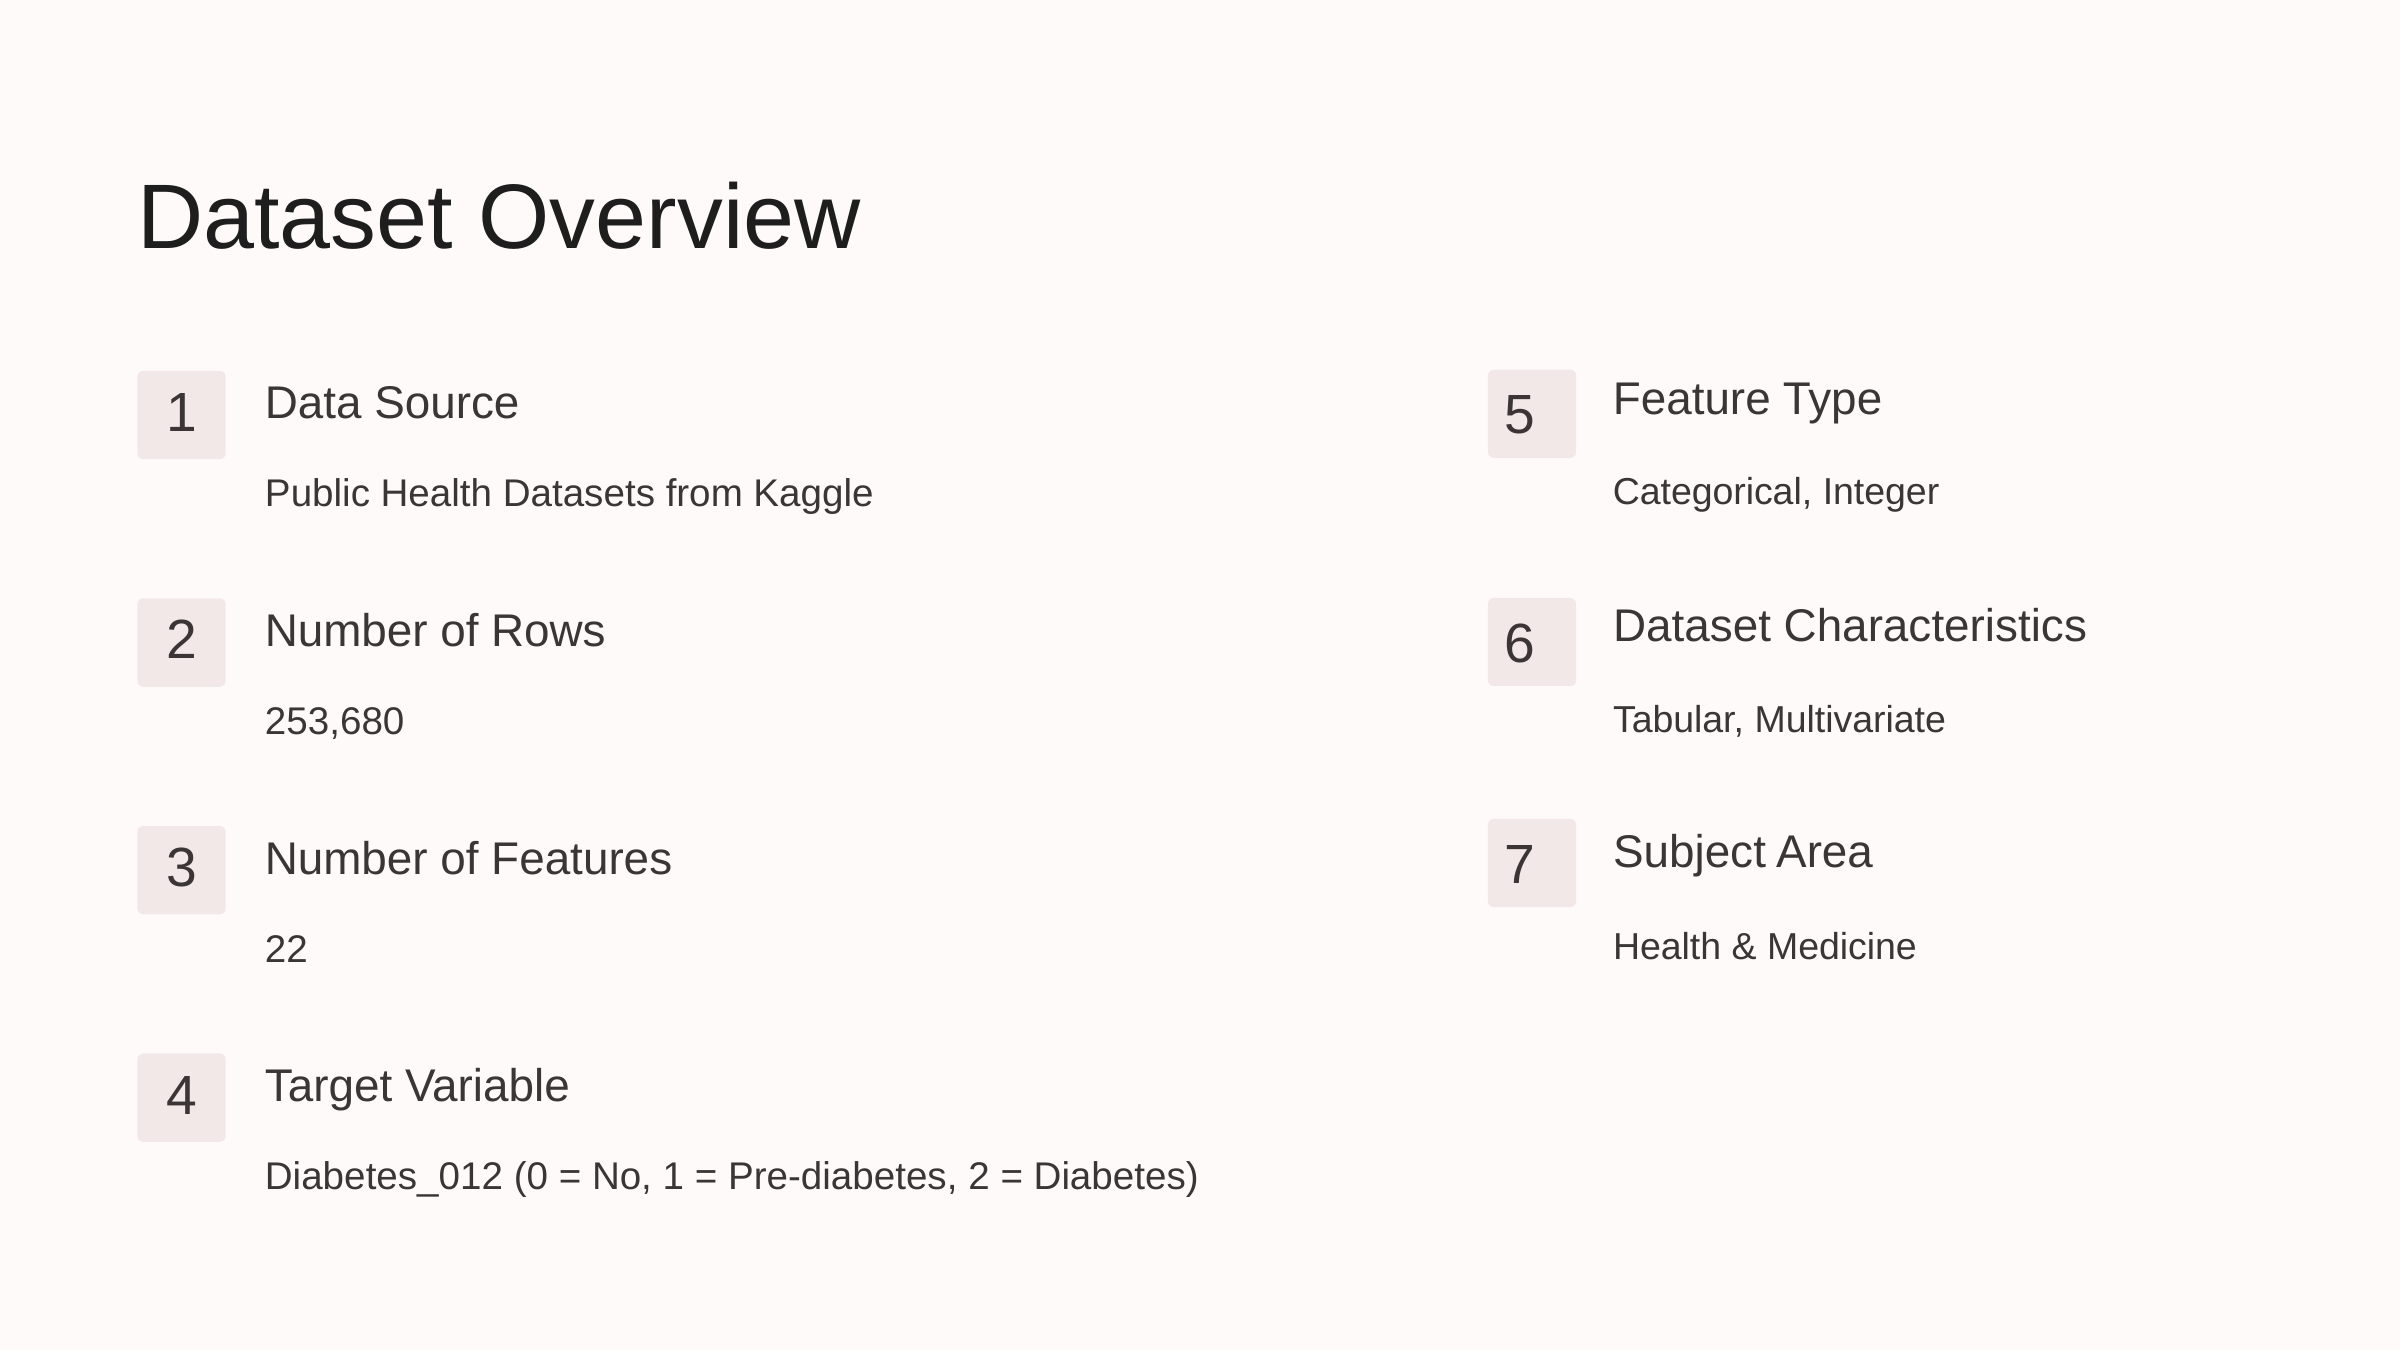

Dataset Overview
Feature Type
5

Data Source
1
Categorical, Integer
Public Health Datasets from Kaggle
Dataset Characteristics
6

Number of Rows
2
Tabular, Multivariate
253,680
Subject Area
7

Number of Features
3
Health & Medicine
22

Target Variable
4
Diabetes_012 (0 = No, 1 = Pre-diabetes, 2 = Diabetes)